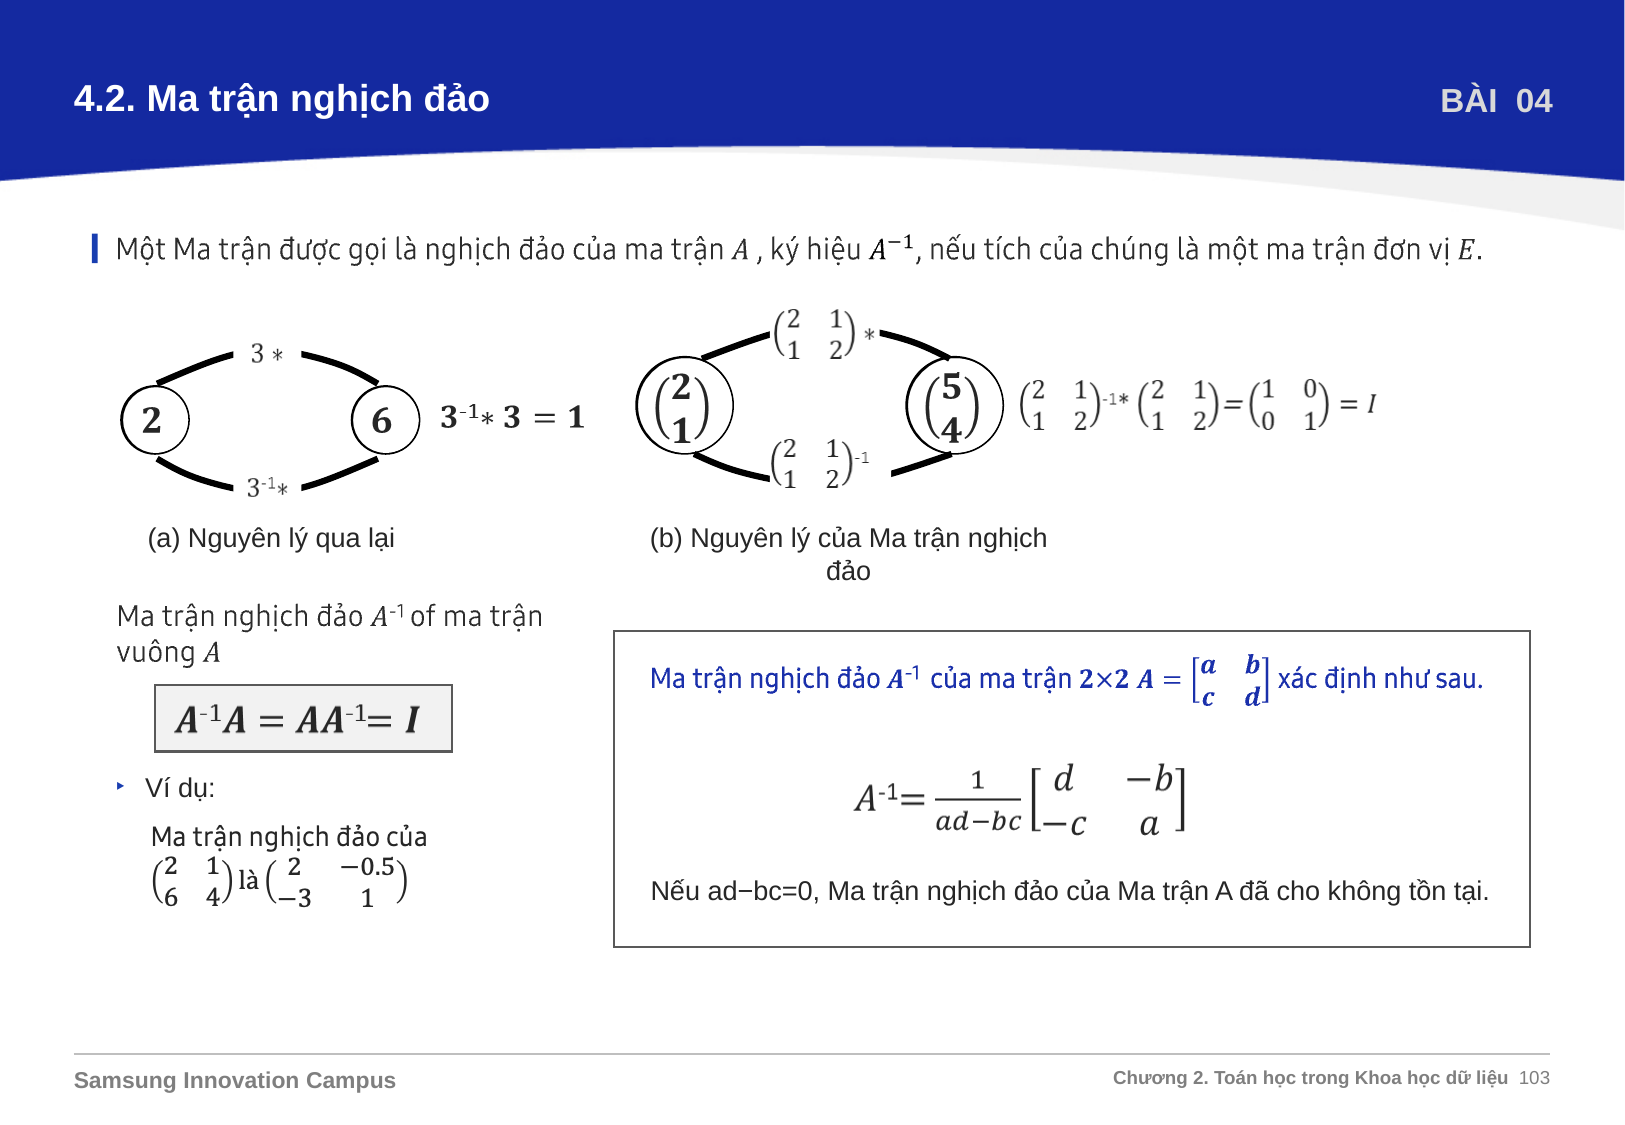

4.2. Ma trận nghịch đảo
BÀI  04

(a) Nguyên lý qua lại
(b) Nguyên lý của Ma trận nghịch đảo

Nếu ad−bc=0, Ma trận nghịch đảo của Ma trận A đã cho không tồn tại.

Ví dụ: